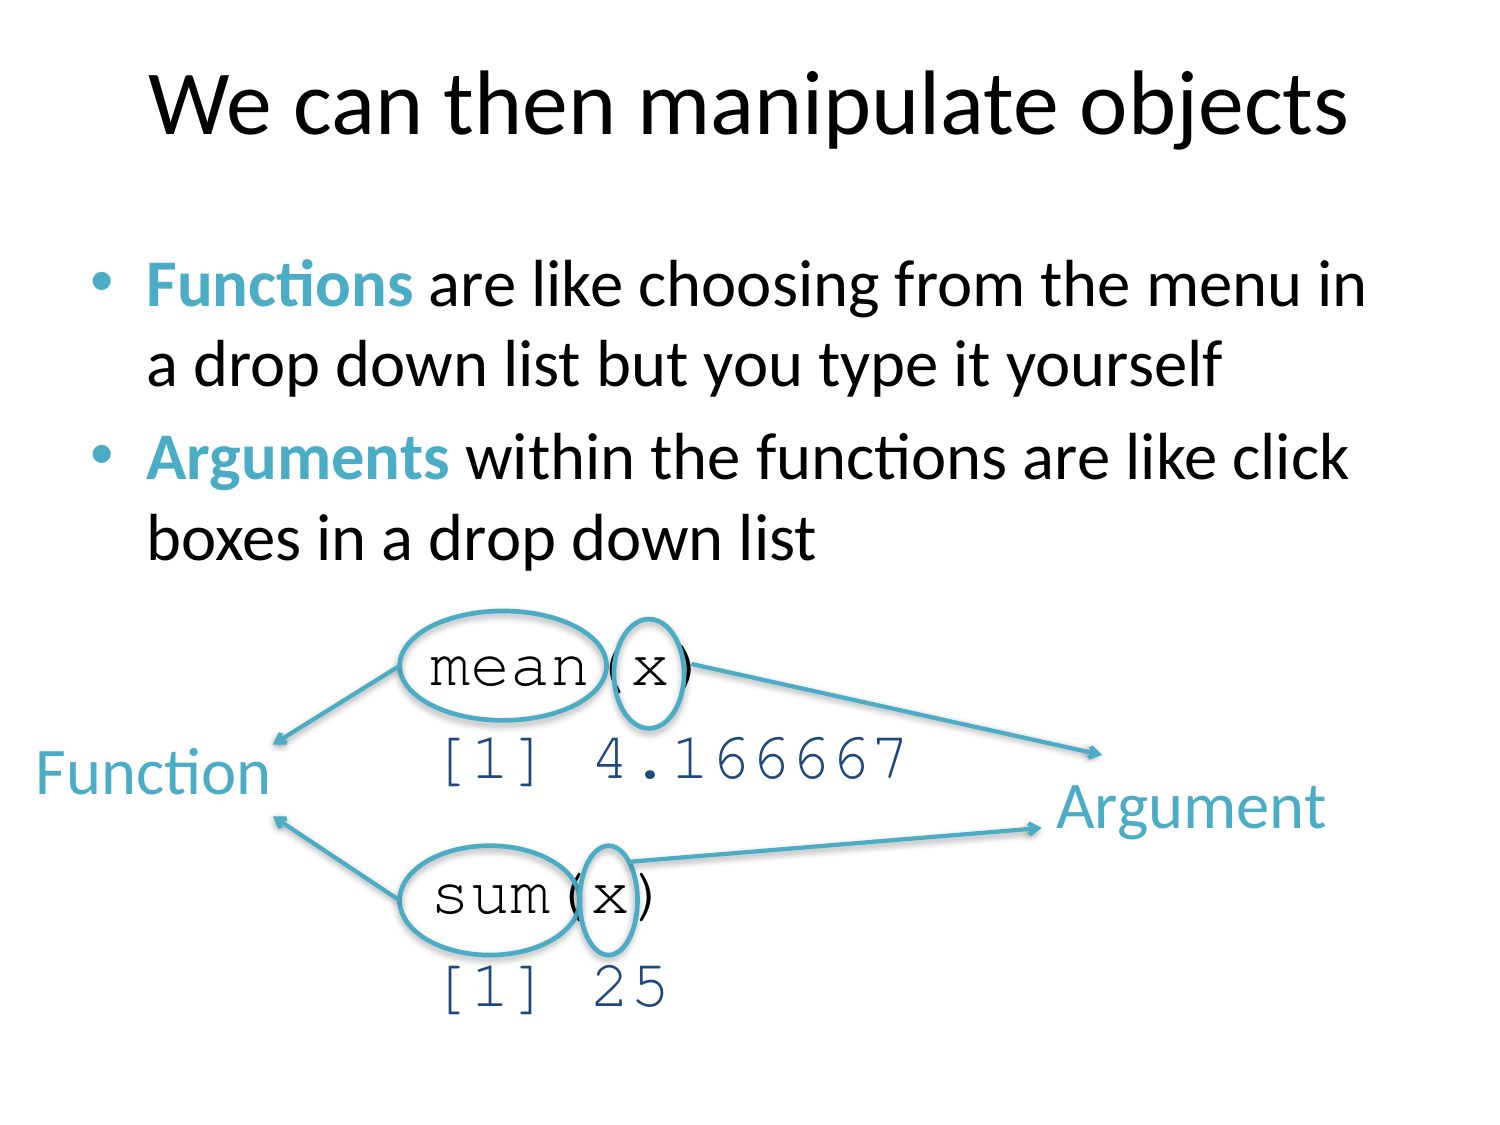

# We can then manipulate objects
Functions are like choosing from the menu in a drop down list but you type it yourself
Arguments within the functions are like click boxes in a drop down list

mean(x)
[1] 4.166667

sum(x)
[1] 25

Function
Argument